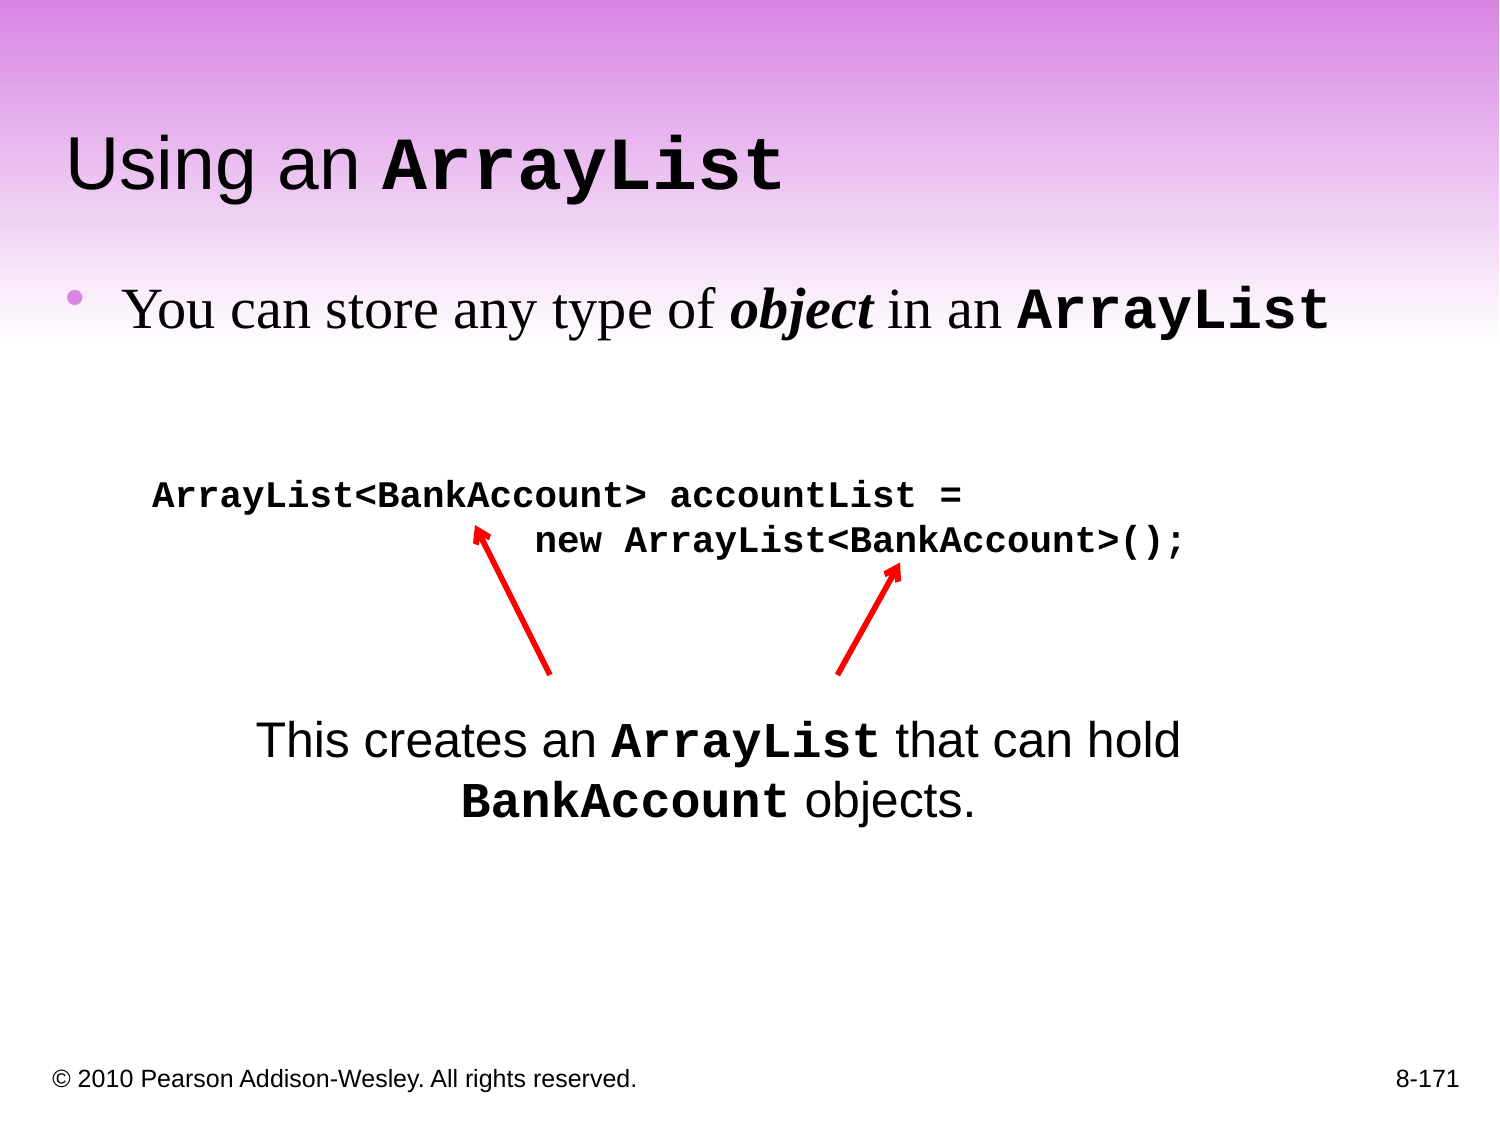

Using an ArrayList
You can store any type of object in an ArrayList
ArrayList<BankAccount> accountList =
                 new ArrayList<BankAccount>();
This creates an ArrayList that can hold BankAccount objects.
8-171